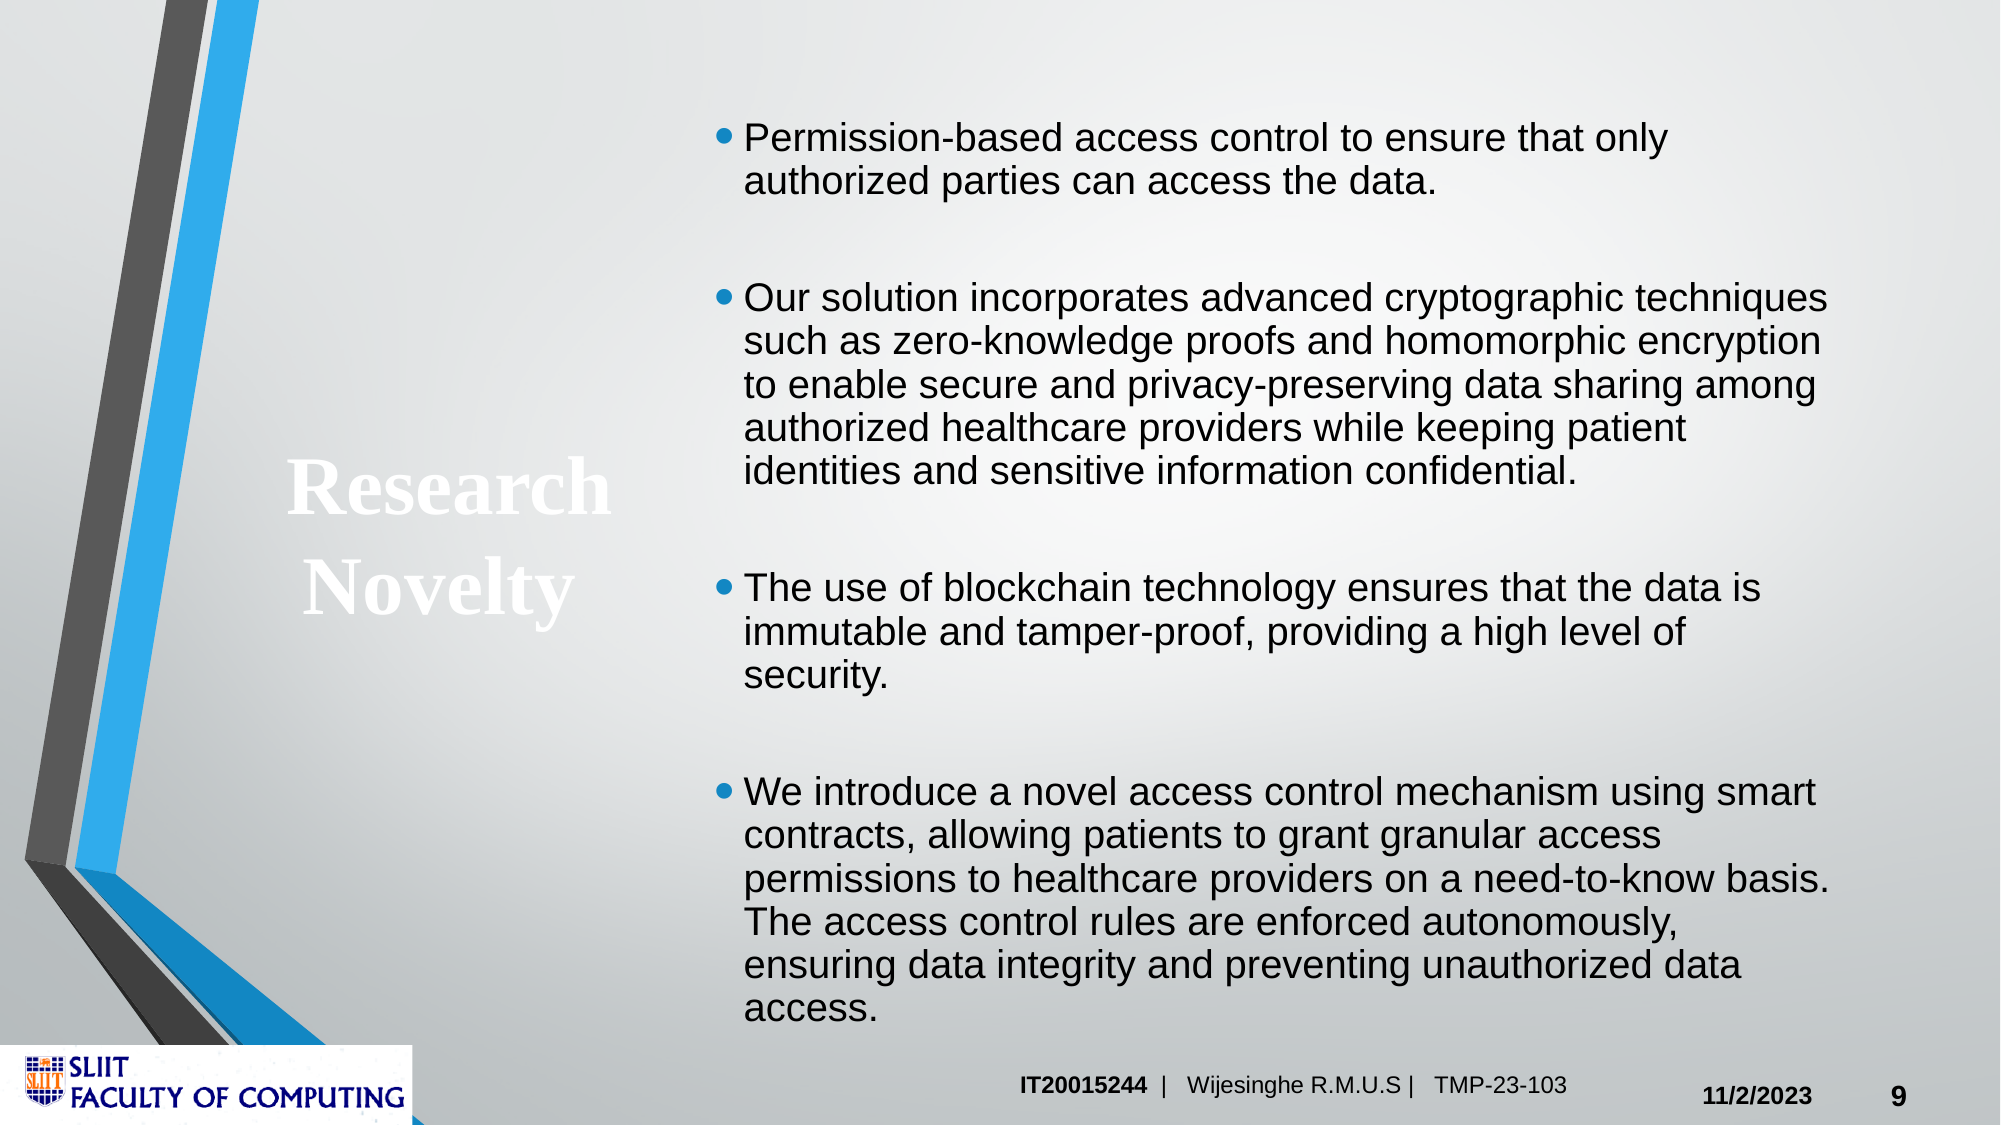

Permission-based access control to ensure that only authorized parties can access the data.

Our solution incorporates advanced cryptographic techniques such as zero-knowledge proofs and homomorphic encryption to enable secure and privacy-preserving data sharing among authorized healthcare providers while keeping patient identities and sensitive information confidential.

The use of blockchain technology ensures that the data is immutable and tamper-proof, providing a high level of security.

We introduce a novel access control mechanism using smart contracts, allowing patients to grant granular access permissions to healthcare providers on a need-to-know basis. The access control rules are enforced autonomously, ensuring data integrity and preventing unauthorized data access.

# Research Novelty
IT20015244  |   Wijesinghe R.M.U.S |   TMP-23-103